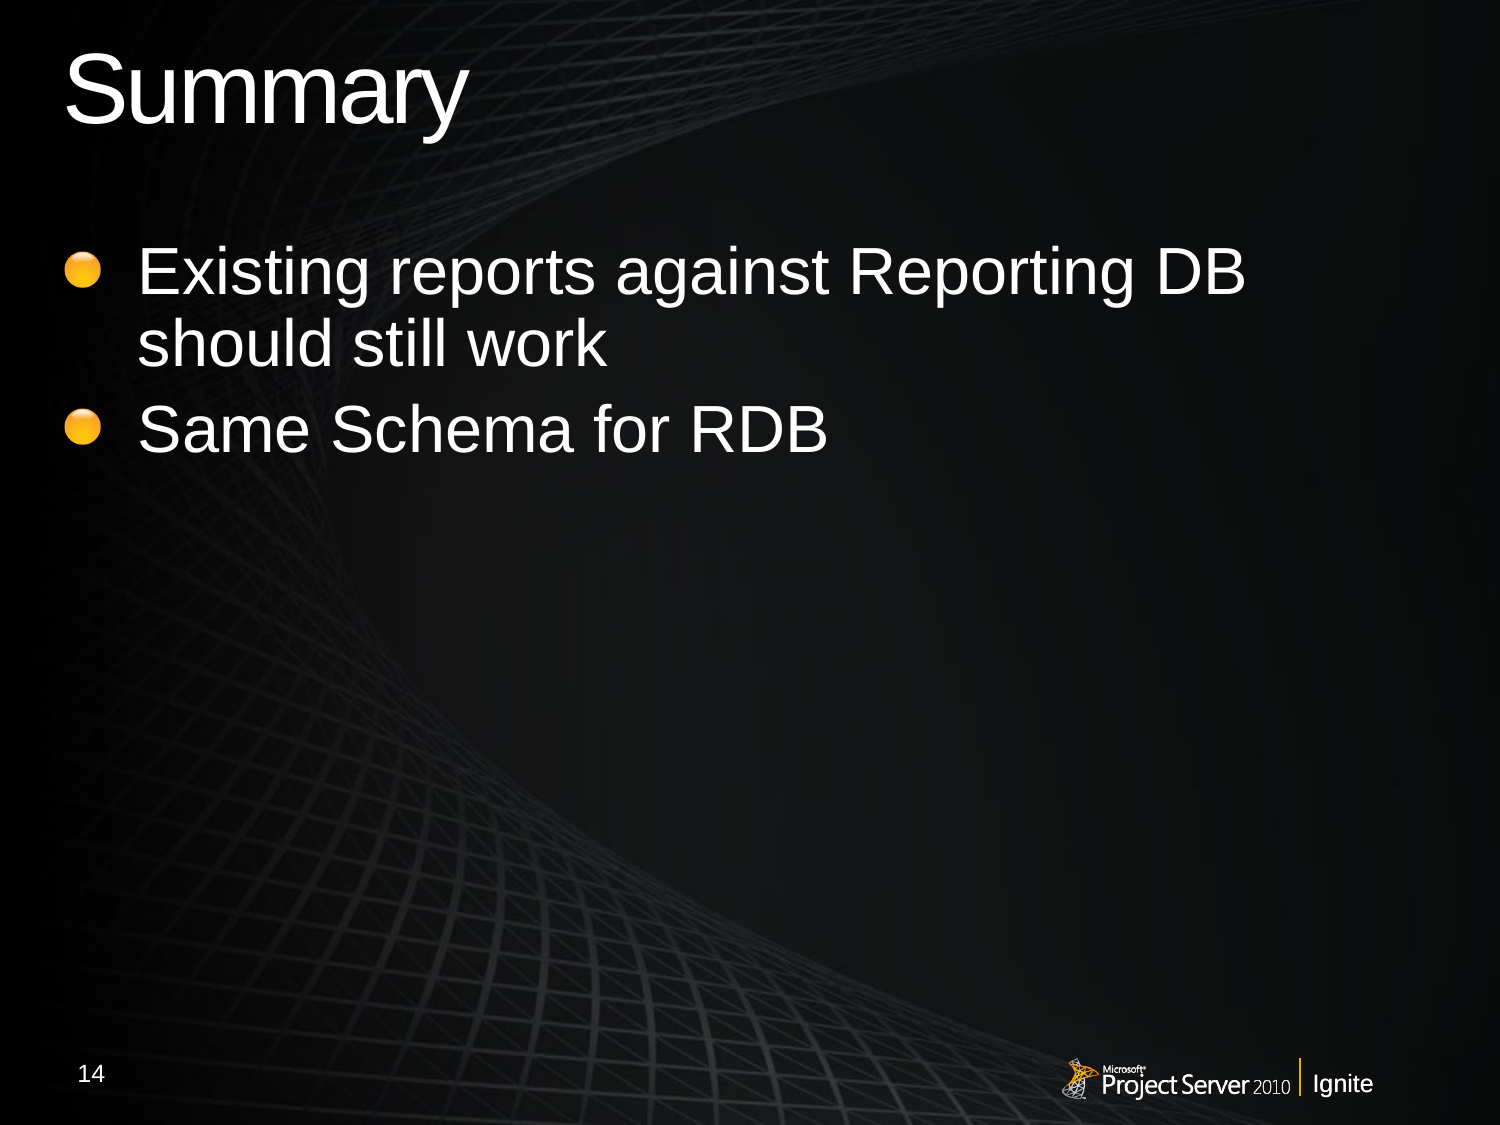

# Summary
Existing reports against Reporting DB should still work
Same Schema for RDB
14